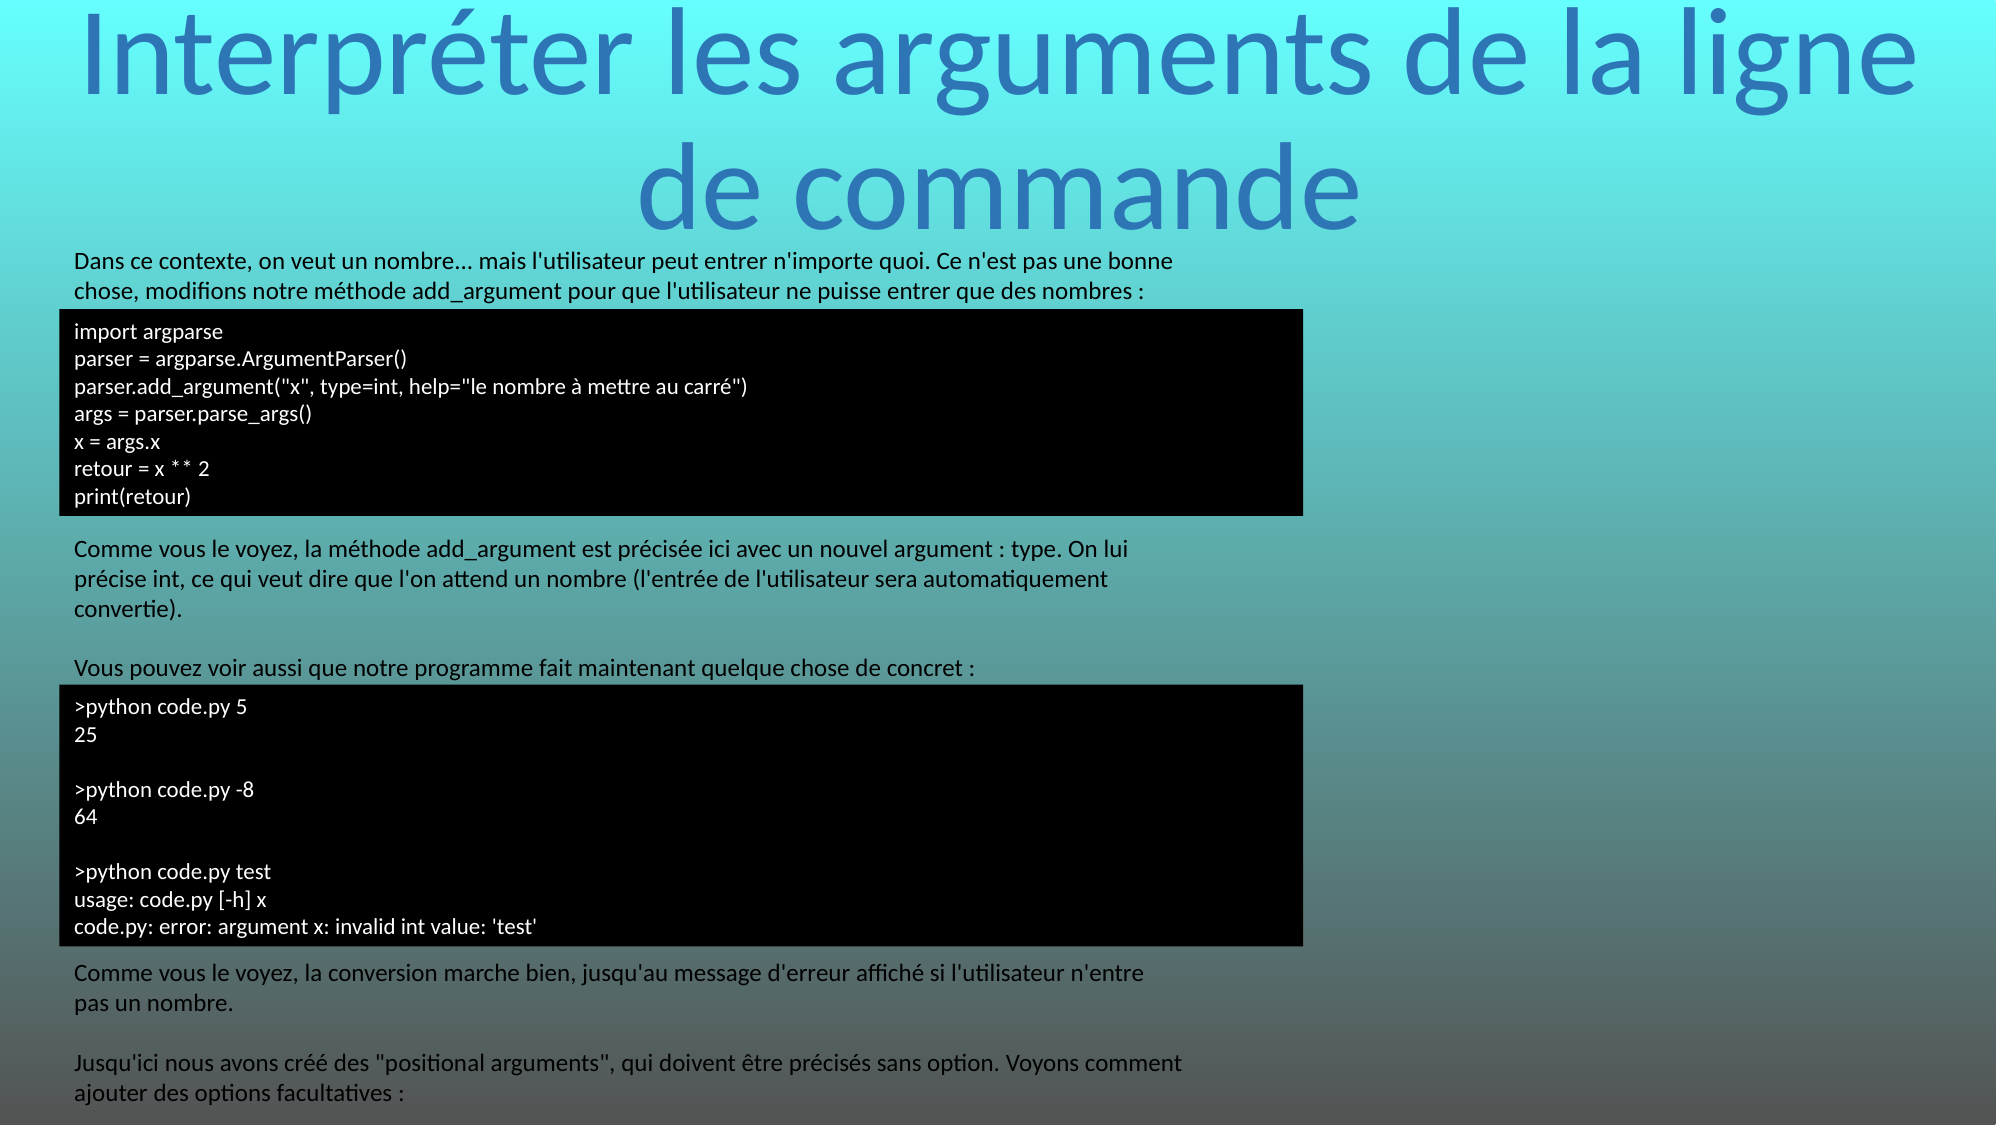

# Interpréter les arguments de la ligne de commande
Dans ce contexte, on veut un nombre... mais l'utilisateur peut entrer n'importe quoi. Ce n'est pas une bonne chose, modifions notre méthode add_argument pour que l'utilisateur ne puisse entrer que des nombres :
import argparse
parser = argparse.ArgumentParser()
parser.add_argument("x", type=int, help="le nombre à mettre au carré")
args = parser.parse_args()
x = args.x
retour = x ** 2
print(retour)
Comme vous le voyez, la méthode add_argument est précisée ici avec un nouvel argument : type. On lui précise int, ce qui veut dire que l'on attend un nombre (l'entrée de l'utilisateur sera automatiquement convertie).

Vous pouvez voir aussi que notre programme fait maintenant quelque chose de concret :
>python code.py 5
25

>python code.py -8
64

>python code.py test
usage: code.py [-h] x
code.py: error: argument x: invalid int value: 'test'
Comme vous le voyez, la conversion marche bien, jusqu'au message d'erreur affiché si l'utilisateur n'entre pas un nombre.

Jusqu'ici nous avons créé des "positional arguments", qui doivent être précisés sans option. Voyons comment ajouter des options facultatives :

462